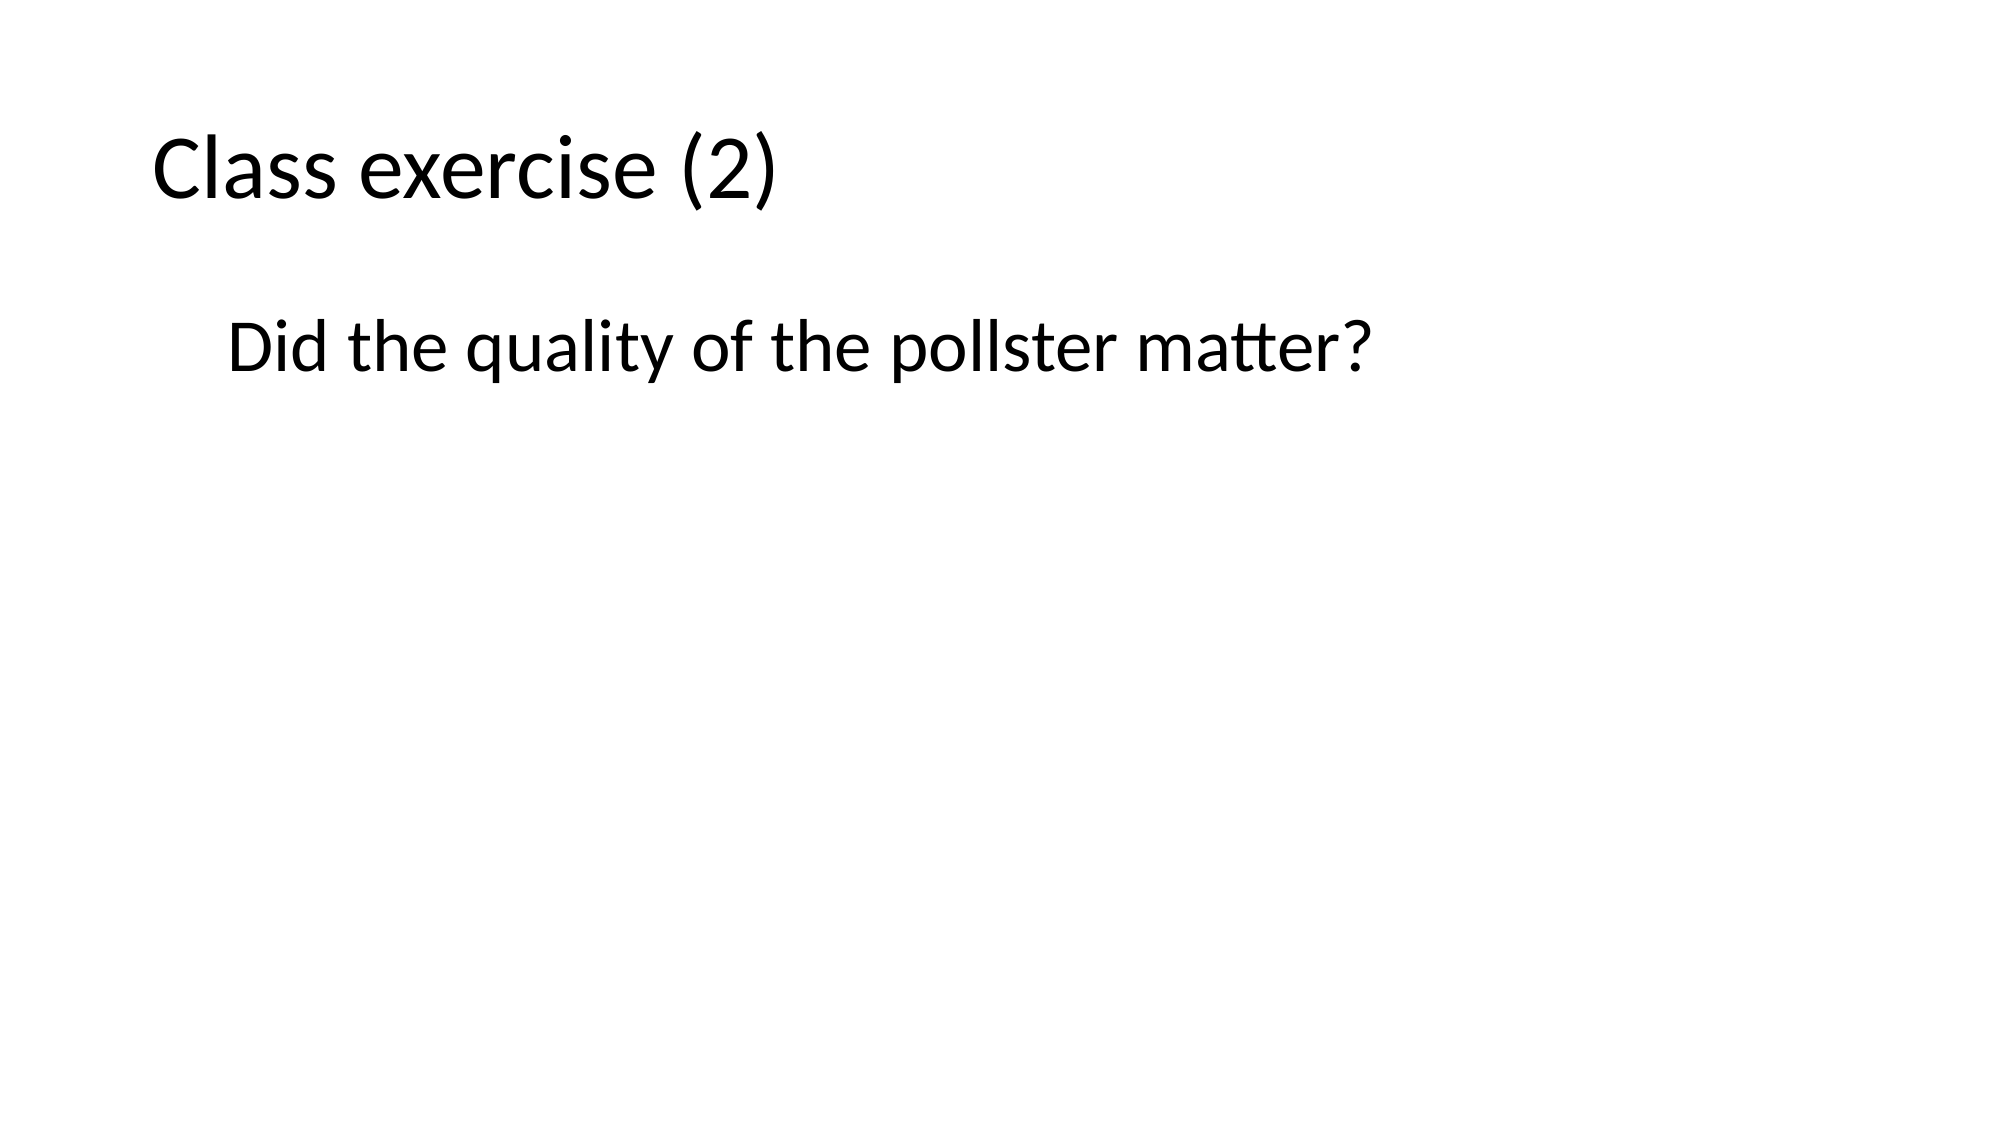

# Class exercise (2)
Did the quality of the pollster matter?